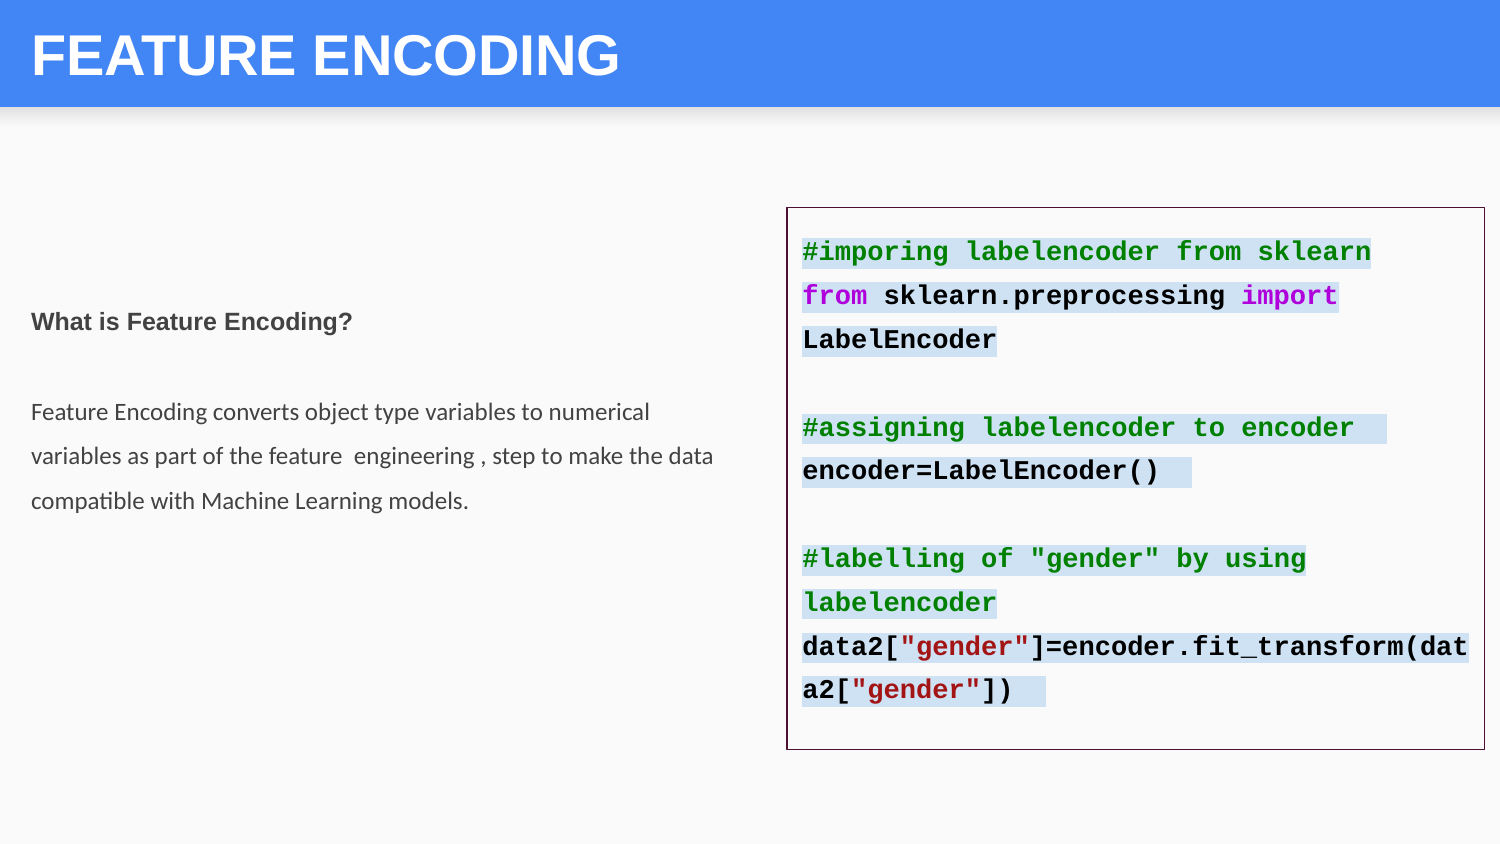

# FEATURE ENCODING
#imporing labelencoder from sklearn
from sklearn.preprocessing import LabelEncoder

#assigning labelencoder to encoder
encoder=LabelEncoder()

#labelling of "gender" by using labelencoder
data2["gender"]=encoder.fit_transform(data2["gender"])
What is Feature Encoding?

Feature Encoding converts object type variables to numerical variables as part of the feature  engineering , step to make the data compatible with Machine Learning models.